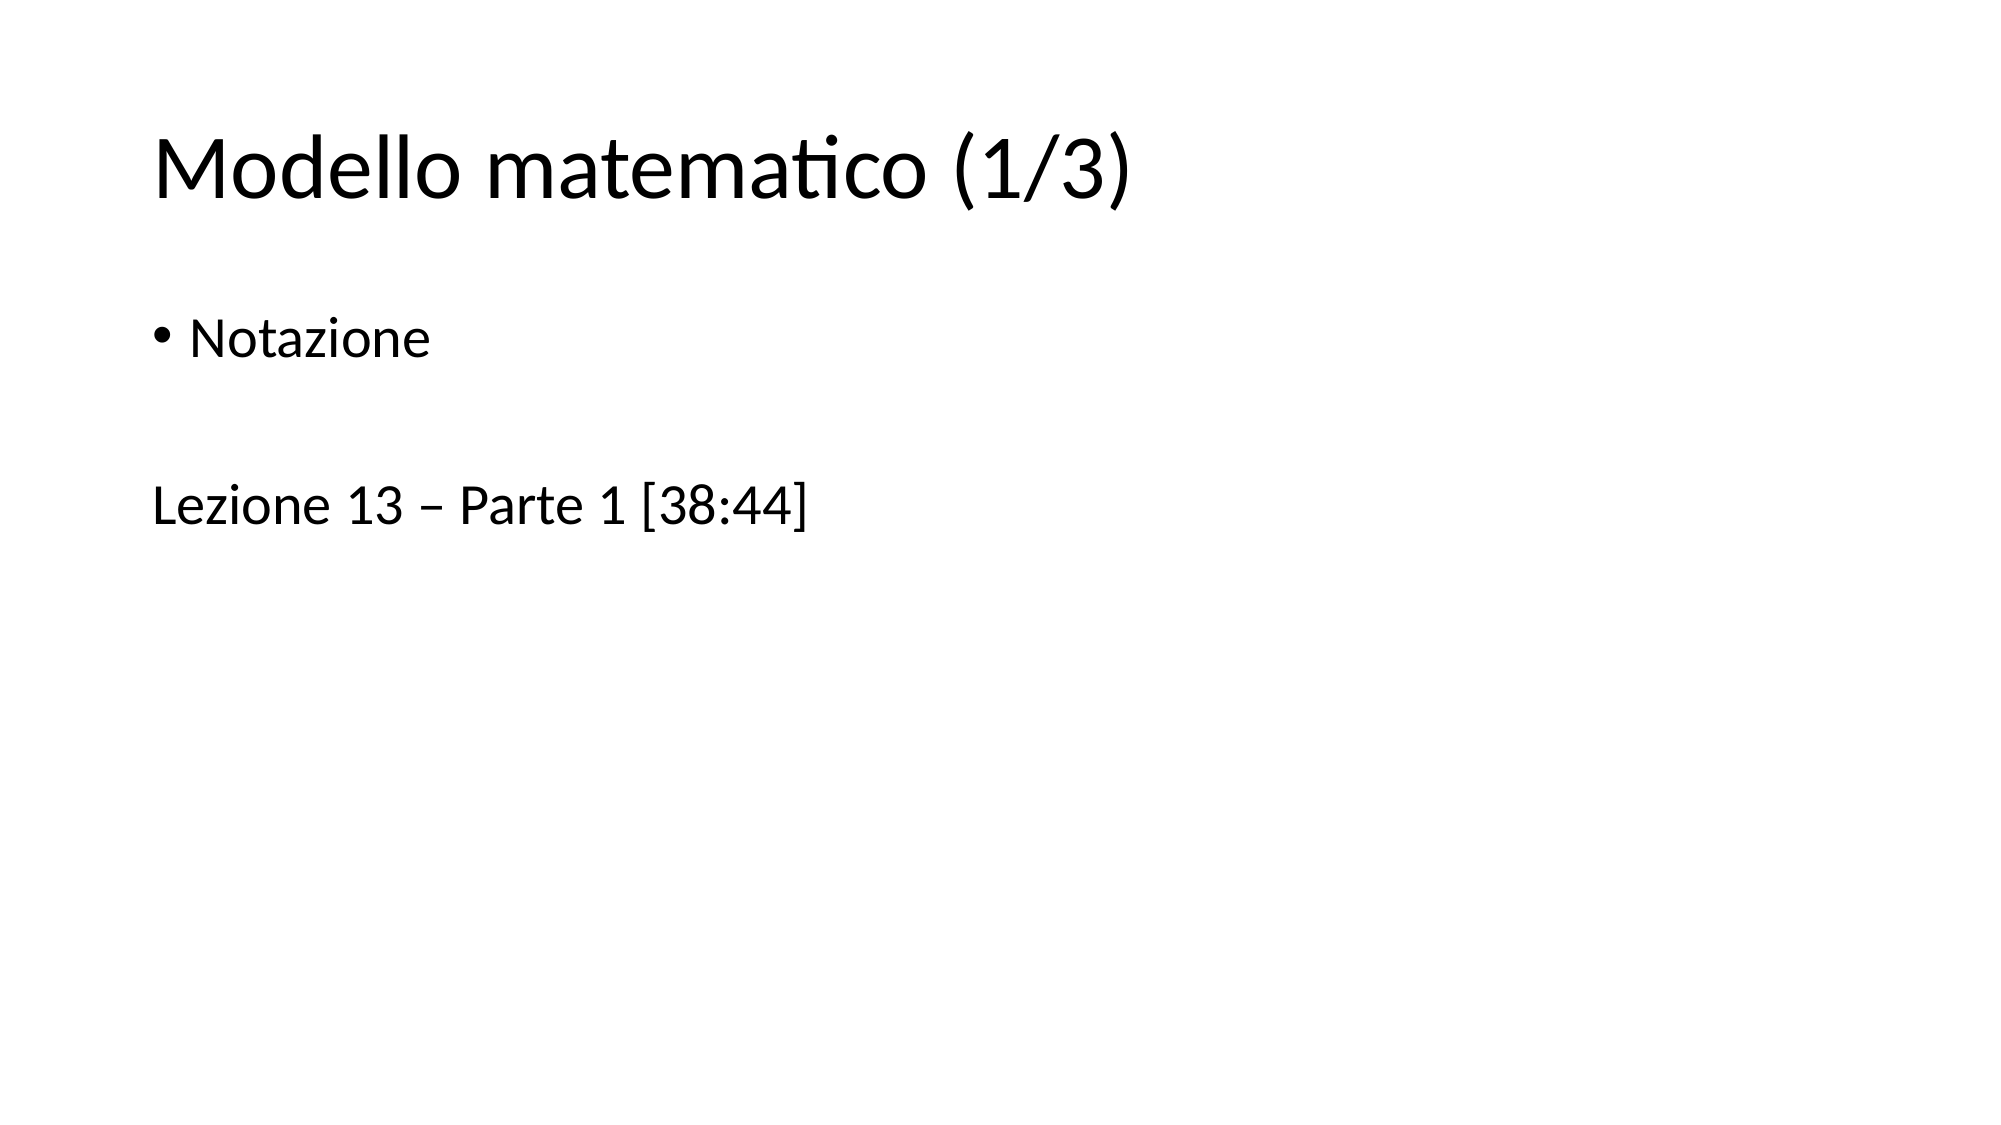

# Modello matematico (1/3)
Notazione

Lezione 13 – Parte 1 [38:44]